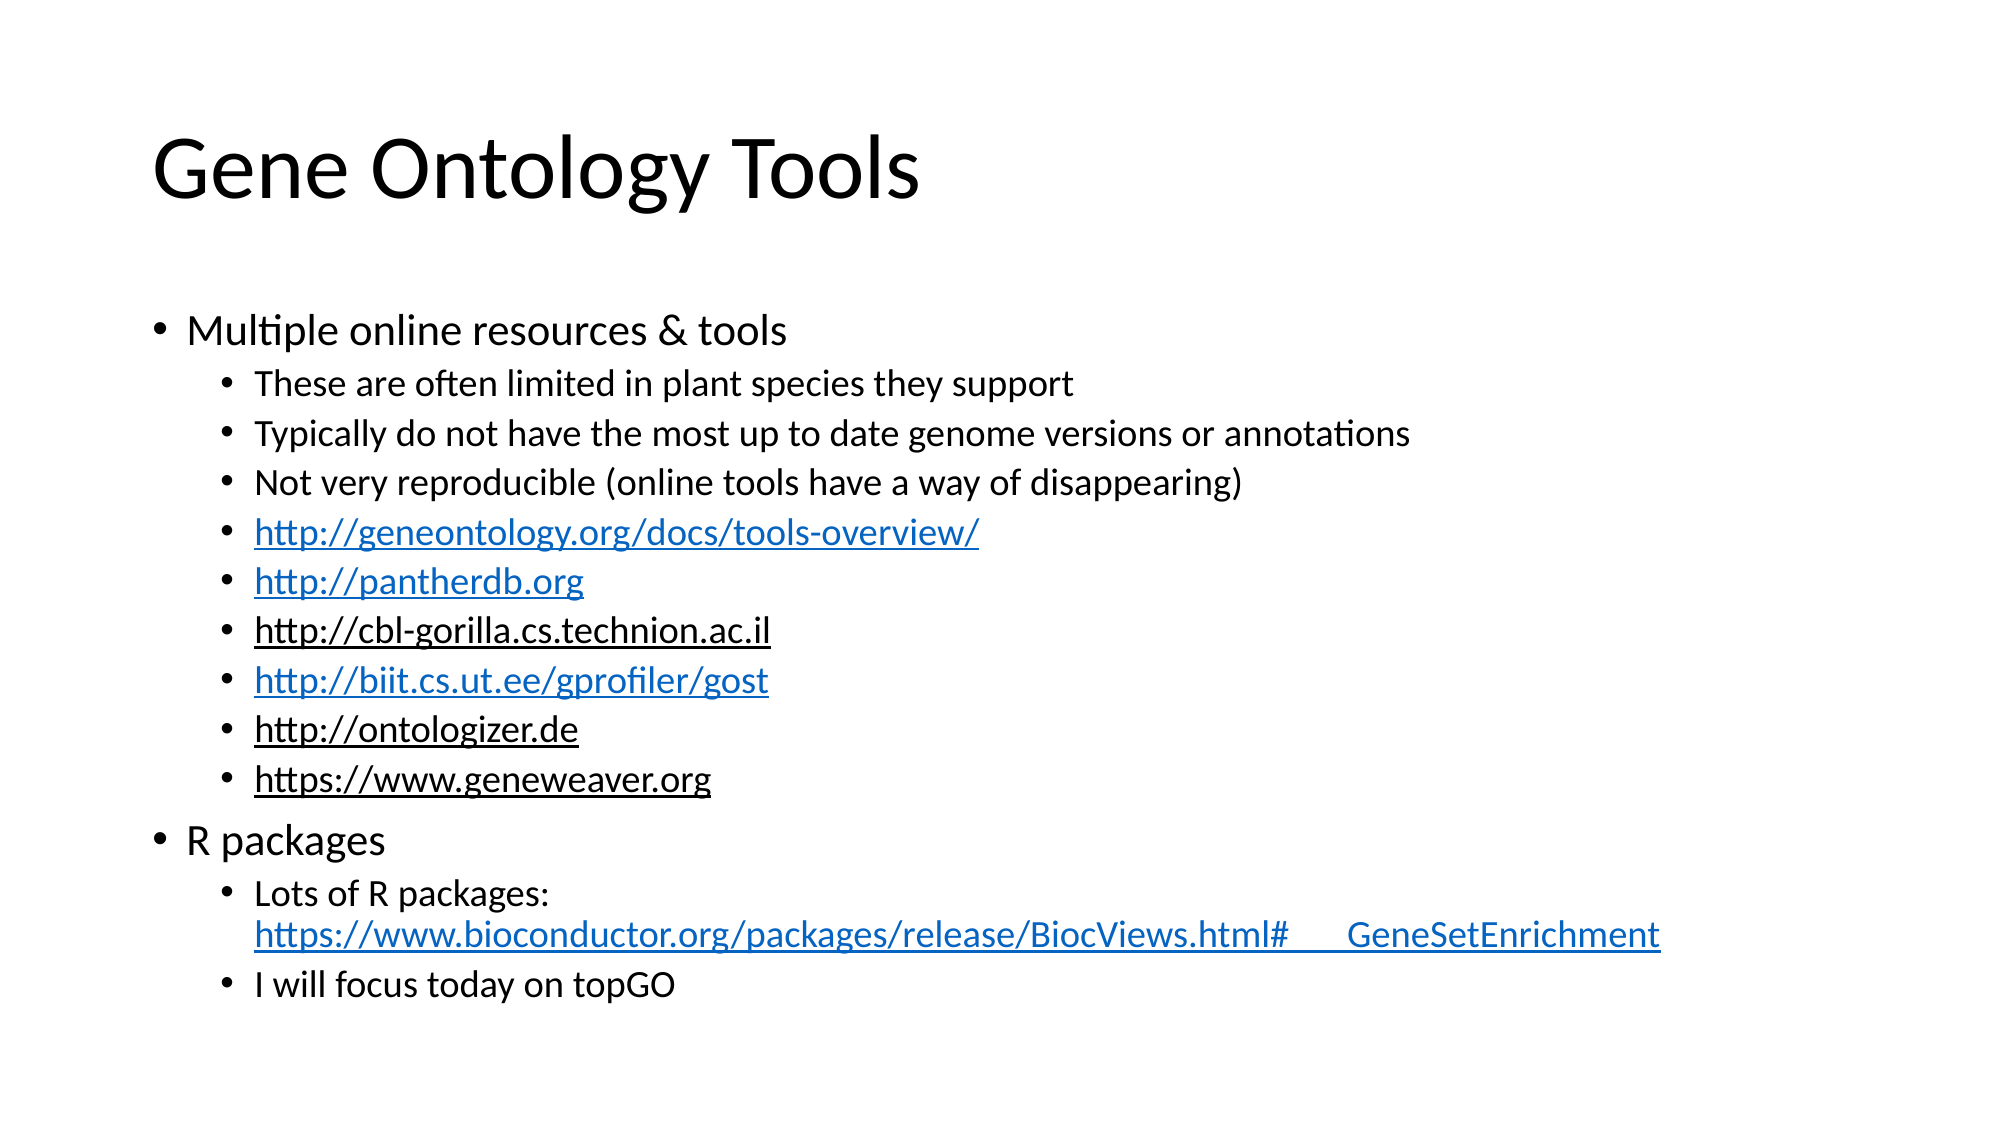

# Gene Ontology Tools
Multiple online resources & tools
These are often limited in plant species they support
Typically do not have the most up to date genome versions or annotations
Not very reproducible (online tools have a way of disappearing)
http://geneontology.org/docs/tools-overview/
http://pantherdb.org
http://cbl-gorilla.cs.technion.ac.il
http://biit.cs.ut.ee/gprofiler/gost
http://ontologizer.de
https://www.geneweaver.org
R packages
Lots of R packages: https://www.bioconductor.org/packages/release/BiocViews.html#___GeneSetEnrichment
I will focus today on topGO